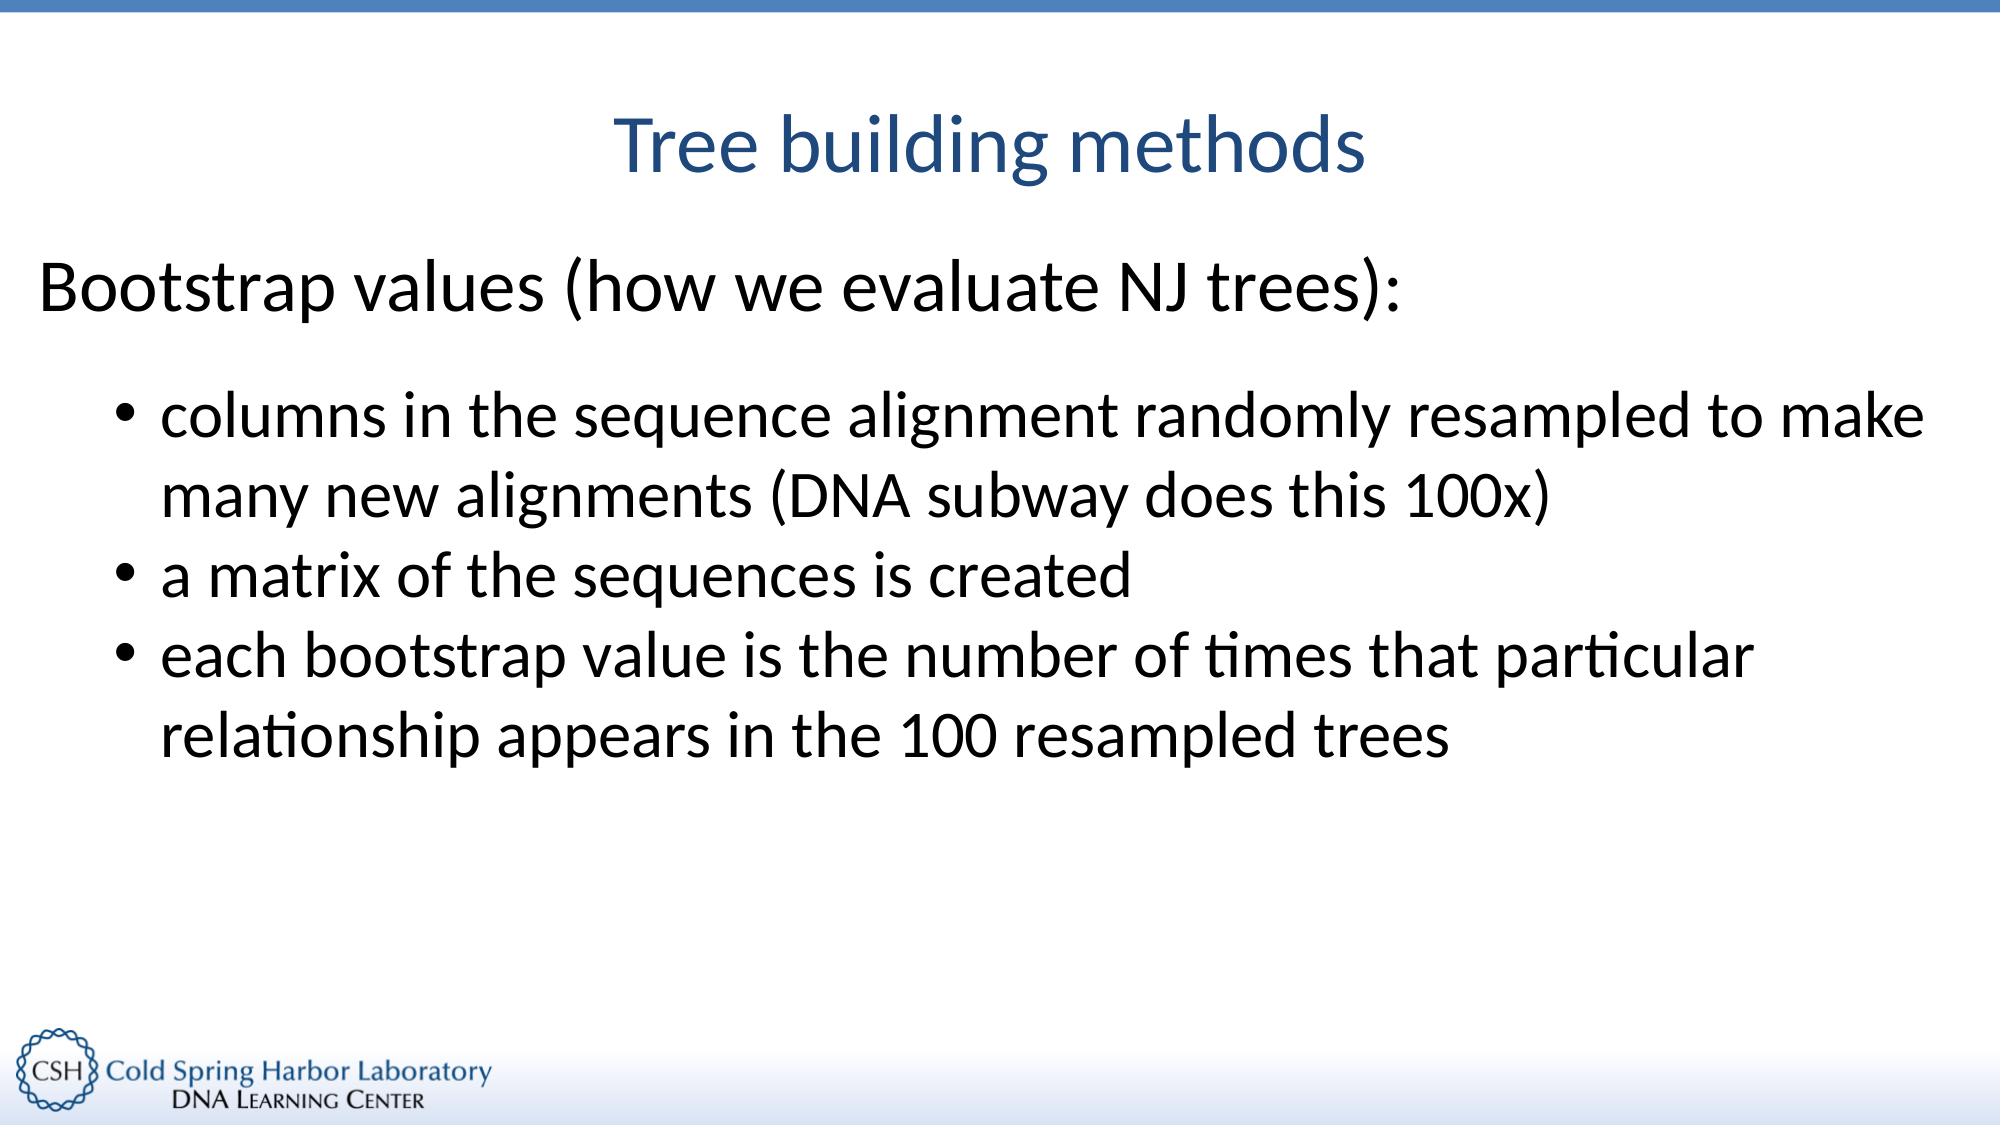

# Tree building methods

Bootstrap values (how we evaluate NJ trees):

columns in the sequence alignment randomly resampled to make many new alignments (DNA subway does this 100x)
a matrix of the sequences is created
each bootstrap value is the number of times that particular relationship appears in the 100 resampled trees